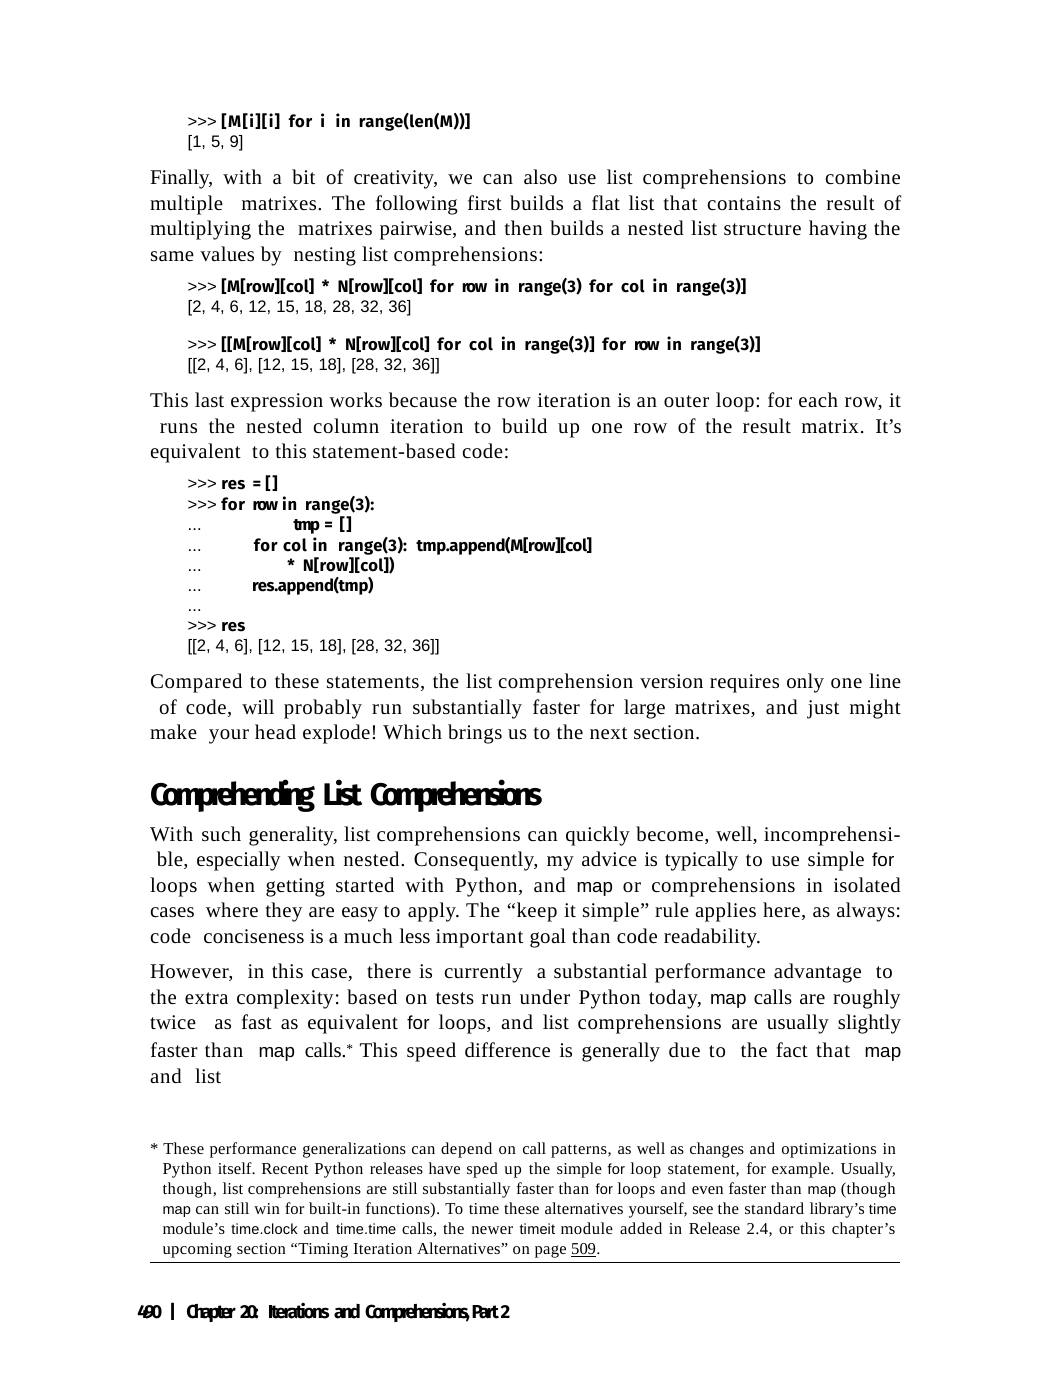

>>> [M[i][i] for i in range(len(M))]
[1, 5, 9]
Finally, with a bit of creativity, we can also use list comprehensions to combine multiple  matrixes. The following first builds a flat list that contains the result of multiplying the  matrixes pairwise, and then builds a nested list structure having the same values by  nesting list comprehensions:
>>> [M[row][col] * N[row][col] for row in range(3) for col in range(3)]
[2, 4, 6, 12, 15, 18, 28, 32, 36]

>>> [[M[row][col] * N[row][col] for col in range(3)] for row in range(3)]
[[2, 4, 6], [12, 15, 18], [28, 32, 36]]
This last expression works because the row iteration is an outer loop: for each row, it  runs the nested column iteration to build up one row of the result matrix. It’s equivalent  to this statement-based code:
>>> res = []
>>> for row in range(3):
...	tmp = []
...
...
...
...
for col in  range(3):  tmp.append(M[row][col] * N[row][col])
res.append(tmp)
>>> res
[[2, 4, 6], [12, 15, 18], [28, 32, 36]]
Compared to these statements, the list comprehension version requires only one line  of code, will probably run substantially faster for large matrixes, and just might make  your head explode! Which brings us to the next section.

Comprehending List Comprehensions
With such generality, list comprehensions can quickly become, well, incomprehensi-  ble, especially when nested. Consequently, my advice is typically to use simple for  loops when getting started with Python, and map or comprehensions in isolated cases  where they are easy to apply. The “keep it simple” rule applies here, as always: code  conciseness is a much less important goal than code readability.
However,  in this case,  there is currently  a substantial performance advantage  to  the extra complexity: based on tests run under Python today, map calls are roughly twice  as fast as equivalent for loops, and list comprehensions are usually slightly faster than  map calls.* This speed difference is generally due to the fact that map and list

* These performance generalizations can depend on call patterns, as well as changes and optimizations in  Python itself. Recent Python releases have sped up the simple for loop statement, for example. Usually,  though, list comprehensions are still substantially faster than for loops and even faster than map (though  map can still win for built-in functions). To time these alternatives yourself, see the standard library’s time  module’s time.clock and time.time calls, the newer timeit module added in Release 2.4, or this chapter’s  upcoming section “Timing Iteration Alternatives” on page 509.

490  |  Chapter 20:  Iterations and Comprehensions, Part 2